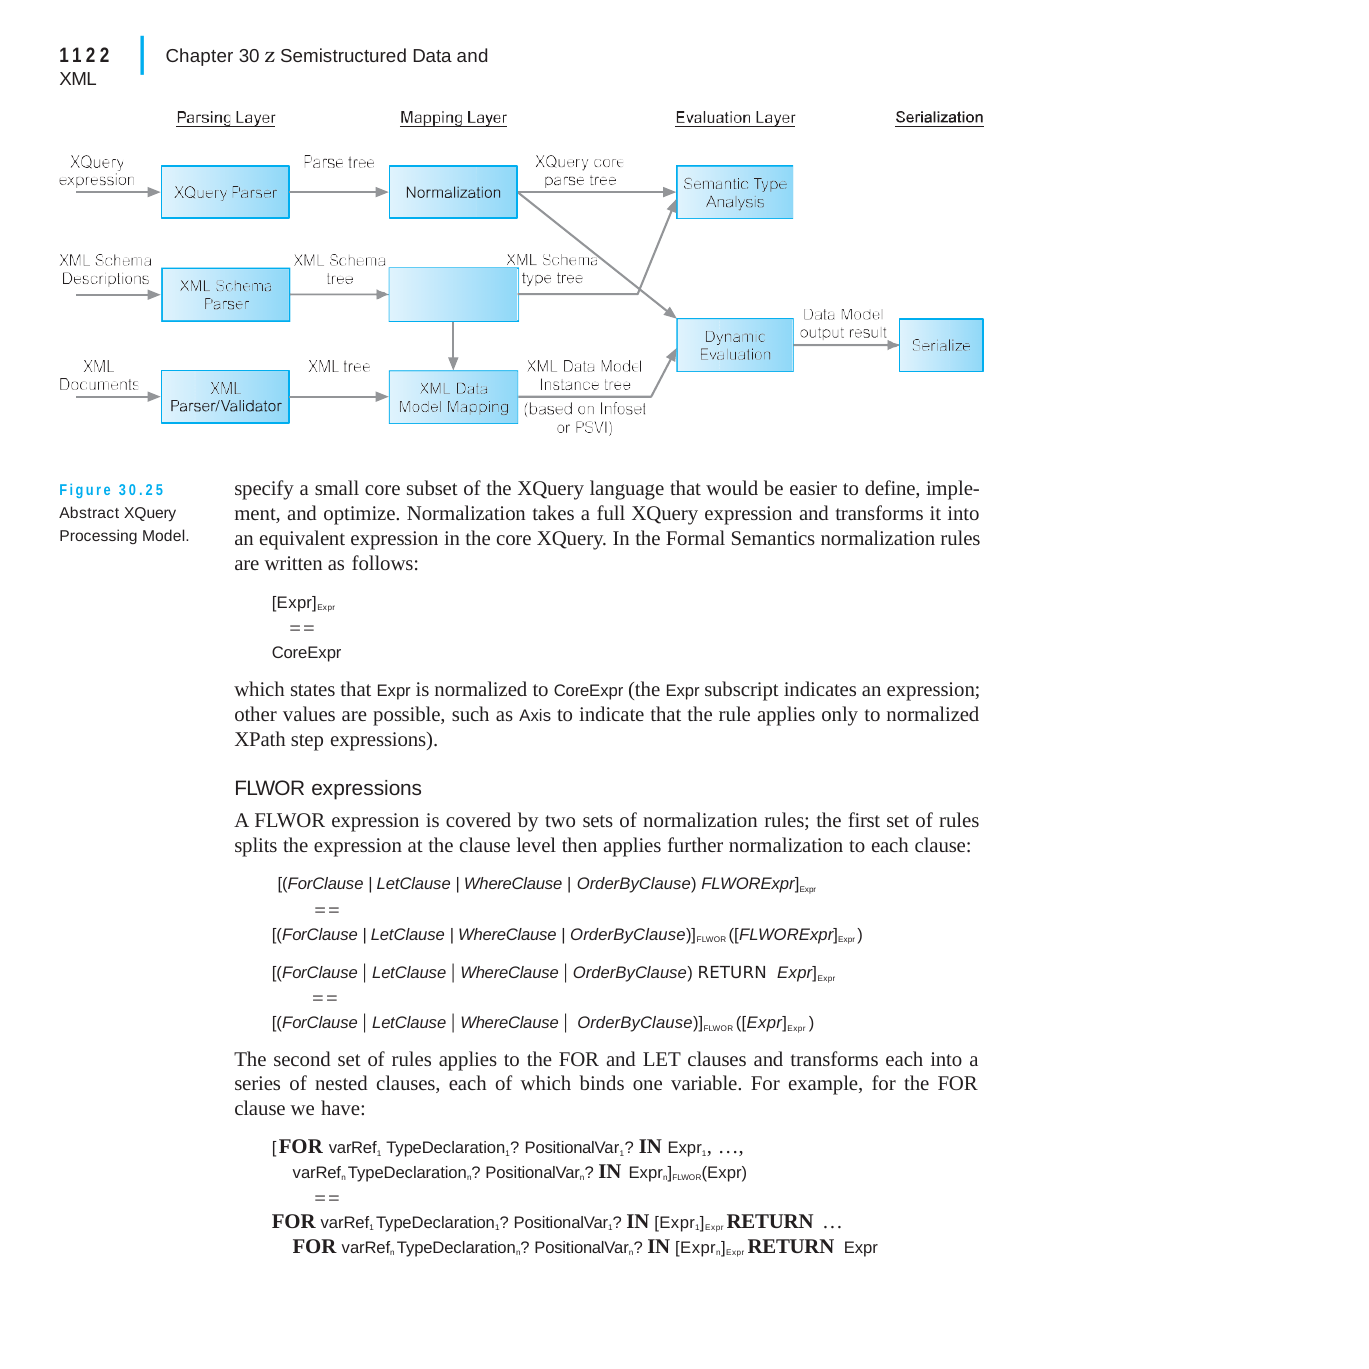

|
1122	Chapter 30 z Semistructured Data and XML

specify a small core subset of the XQuery language that would be easier to define, imple-  ment, and optimize. Normalization takes a full XQuery expression and transforms it into  an equivalent expression in the core XQuery. In the Formal Semantics normalization rules  are written as follows:
[Expr]Expr
==
CoreExpr
which states that Expr is normalized to CoreExpr (the Expr subscript indicates an expression;  other values are possible, such as Axis to indicate that the rule applies only to normalized  XPath step expressions).
Figure 30.25  Abstract XQuery  Processing Model.
FLWOR expressions
A FLWOR expression is covered by two sets of normalization rules; the first set of rules  splits the expression at the clause level then applies further normalization to each clause:
[(ForClause | LetClause | WhereClause | OrderByClause) FLWORExpr]Expr
==
[(ForClause | LetClause | WhereClause | OrderByClause)]FLWOR ([FLWORExpr]Expr )
[(ForClause | LetClause | WhereClause | OrderByClause) RETURN Expr]Expr
==
[(ForClause | LetClause | WhereClause | OrderByClause)]FLWOR ([Expr]Expr )
The second set of rules applies to the FOR and LET clauses and transforms each into a  series of nested clauses, each of which binds one variable. For example, for the FOR  clause we have:
[FOR varRef1  TypeDeclaration1? PositionalVar1? IN Expr1, …,
varRefn TypeDeclarationn? PositionalVarn? IN Exprn]FLWOR(Expr)
==
FOR varRef1 TypeDeclaration1? PositionalVar1? IN [Expr1]Expr RETURN …
FOR varRefn TypeDeclarationn? PositionalVarn? IN [Exprn]Expr RETURN Expr